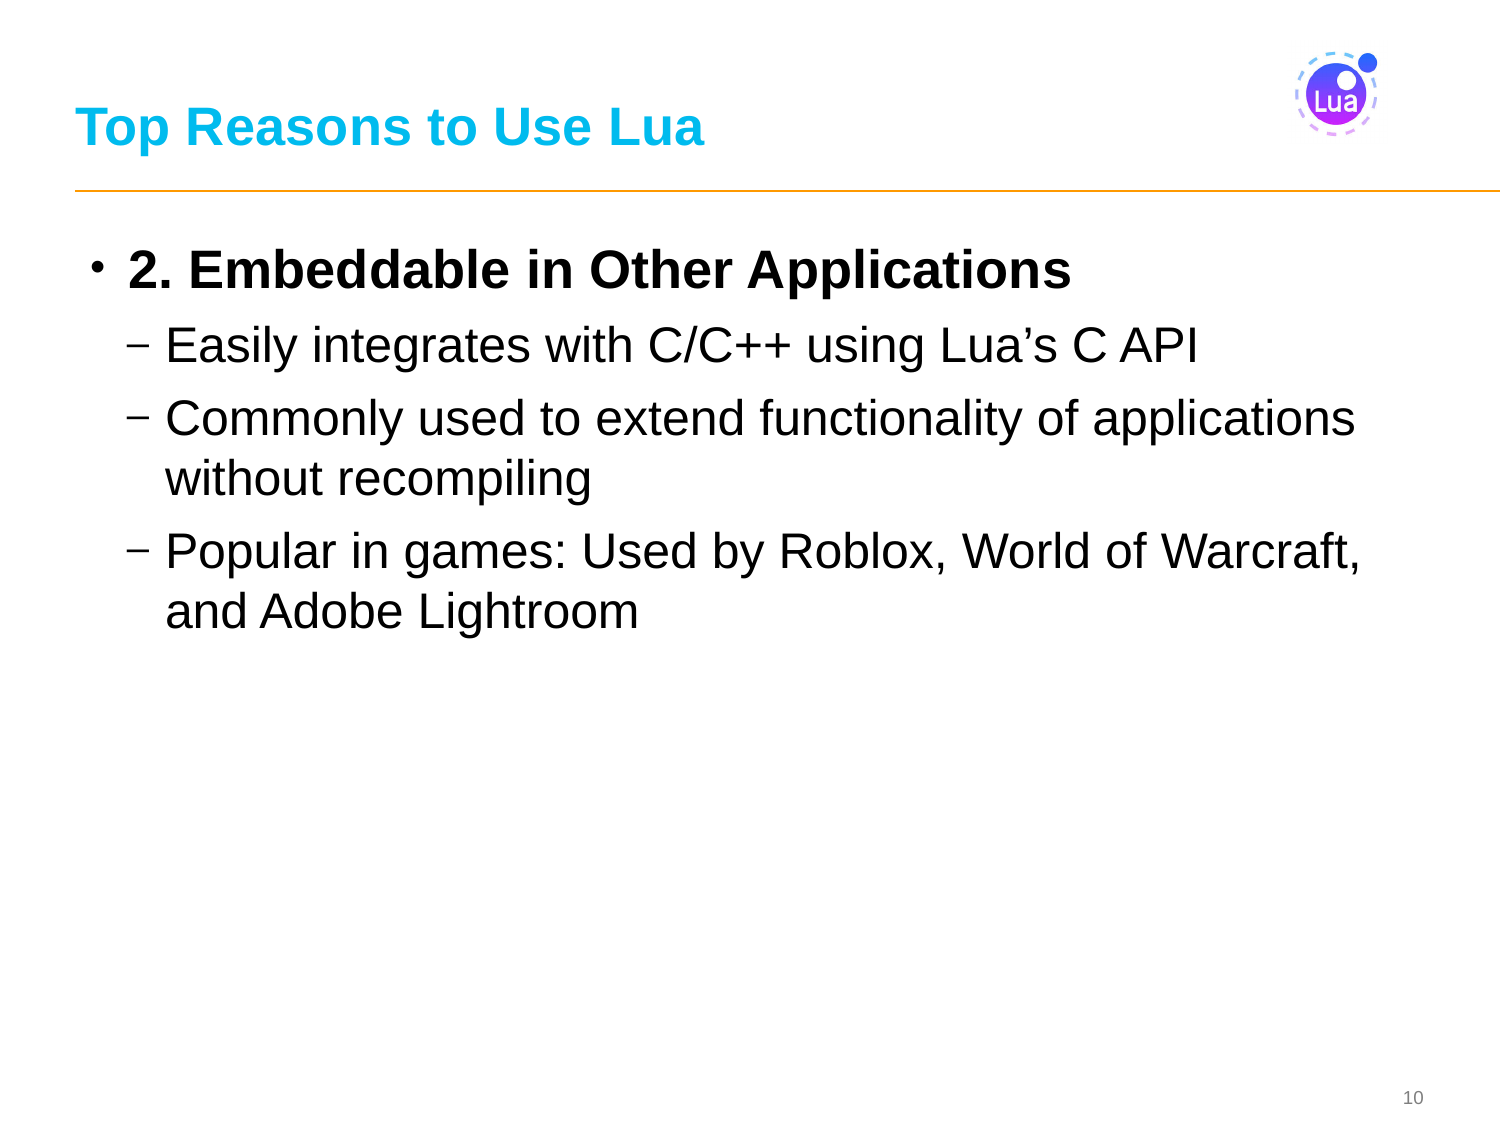

# Top Reasons to Use Lua
2. Embeddable in Other Applications
Easily integrates with C/C++ using Lua’s C API
Commonly used to extend functionality of applications without recompiling
Popular in games: Used by Roblox, World of Warcraft, and Adobe Lightroom